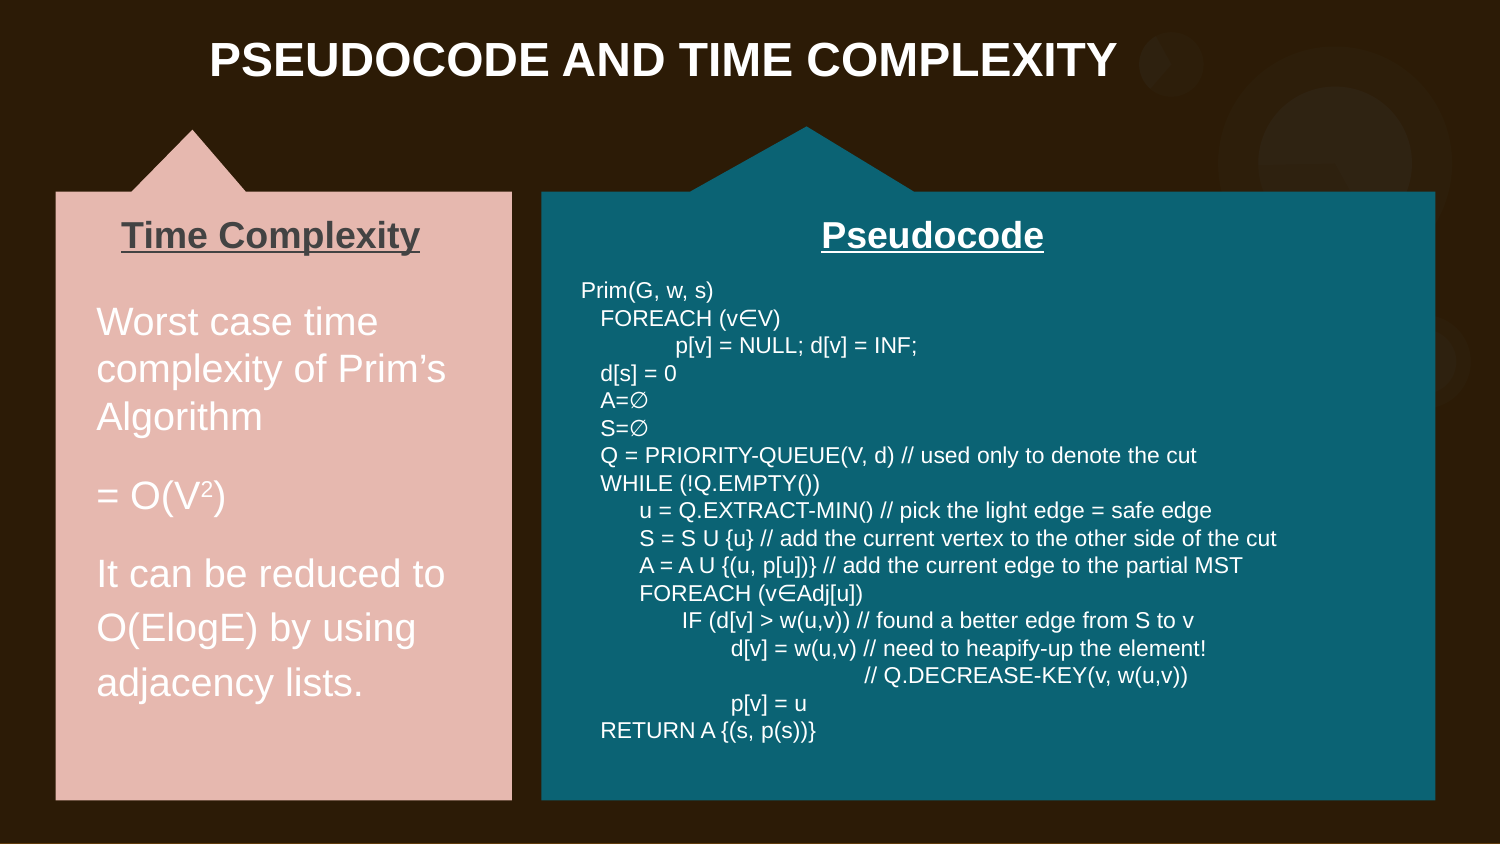

PSEUDOCODE AND TIME COMPLEXITY

Time Complexity
Pseudocode
Prim(G, w, s)
   FOREACH (v∈V)
   p[v] = NULL; d[v] = INF;
   d[s] = 0
   A=∅
   S=∅
   Q = PRIORITY-QUEUE(V, d) // used only to denote the cut
   WHILE (!Q.EMPTY())
         u = Q.EXTRACT-MIN() // pick the light edge = safe edge
         S = S U {u} // add the current vertex to the other side of the cut
         A = A U {(u, p[u])} // add the current edge to the partial MST
         FOREACH (v∈Adj[u])
    IF (d[v] > w(u,v)) // found a better edge from S to v
d[v] = w(u,v) // need to heapify-up the element!
         // Q.DECREASE-KEY(v, w(u,v))
p[v] = u
   RETURN A {(s, p(s))}

# Worst case time complexity of Prim’s Algorithm
= O(V2)
It can be reduced to O(ElogE) by using adjacency lists.